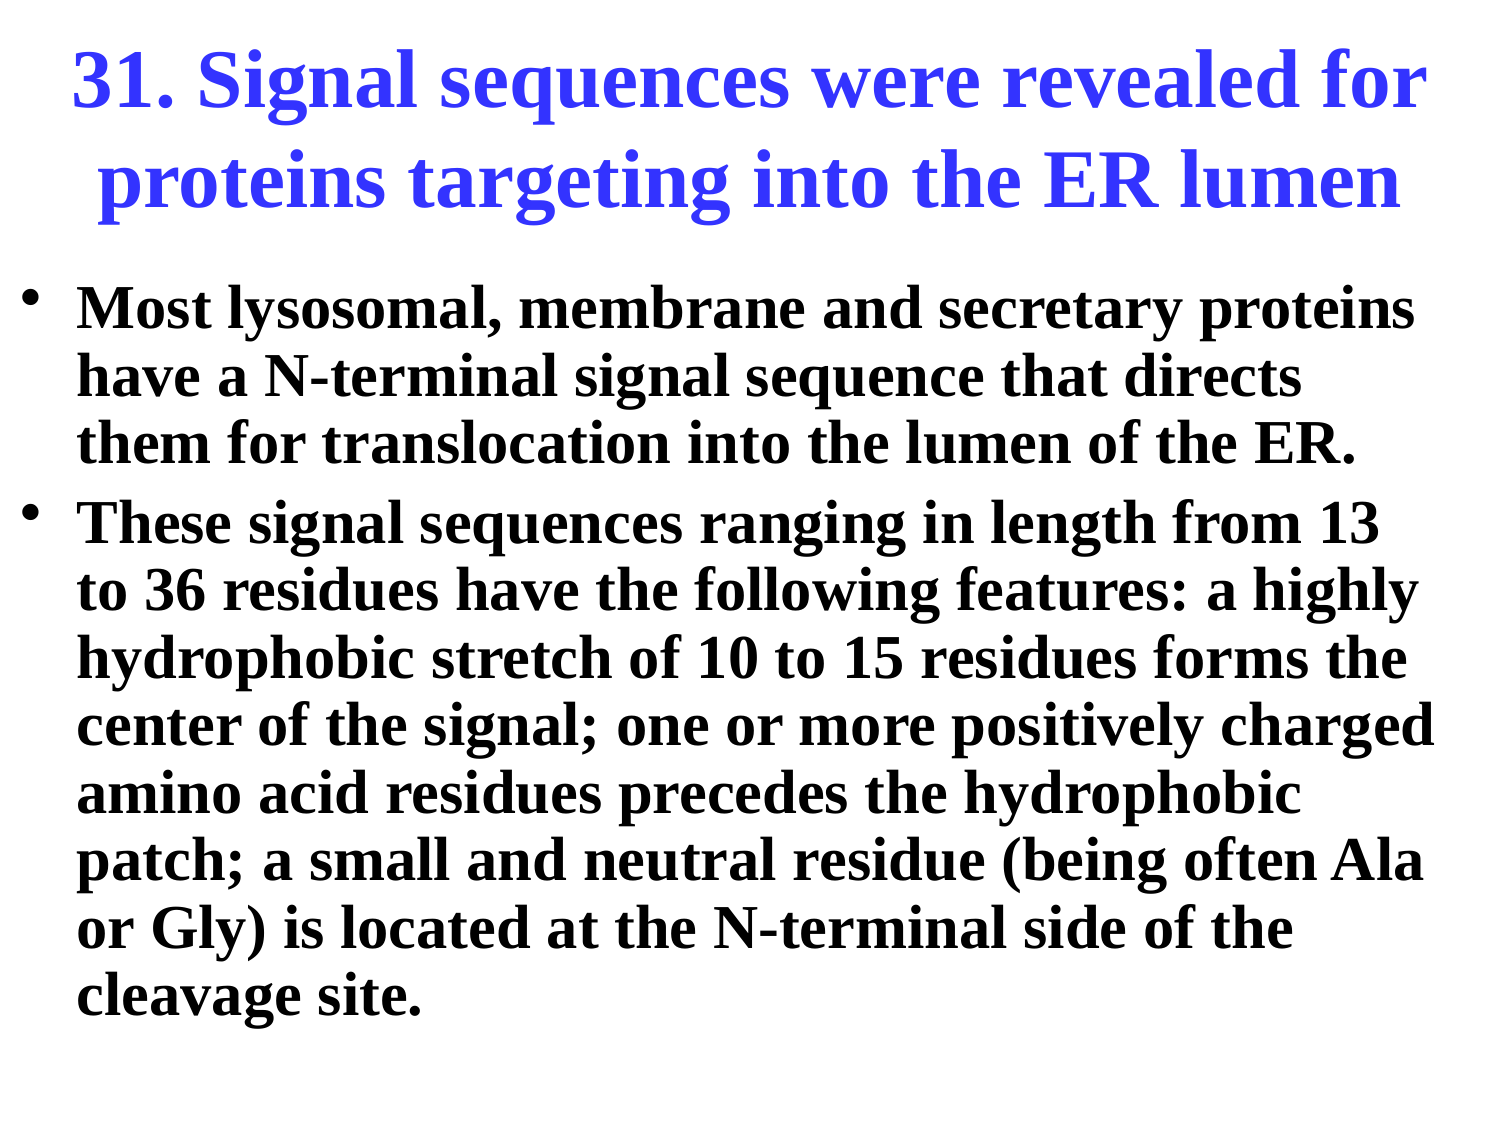

# 31. Signal sequences were revealed for proteins targeting into the ER lumen
Most lysosomal, membrane and secretary proteins have a N-terminal signal sequence that directs them for translocation into the lumen of the ER.
These signal sequences ranging in length from 13 to 36 residues have the following features: a highly hydrophobic stretch of 10 to 15 residues forms the center of the signal; one or more positively charged amino acid residues precedes the hydrophobic patch; a small and neutral residue (being often Ala or Gly) is located at the N-terminal side of the cleavage site.